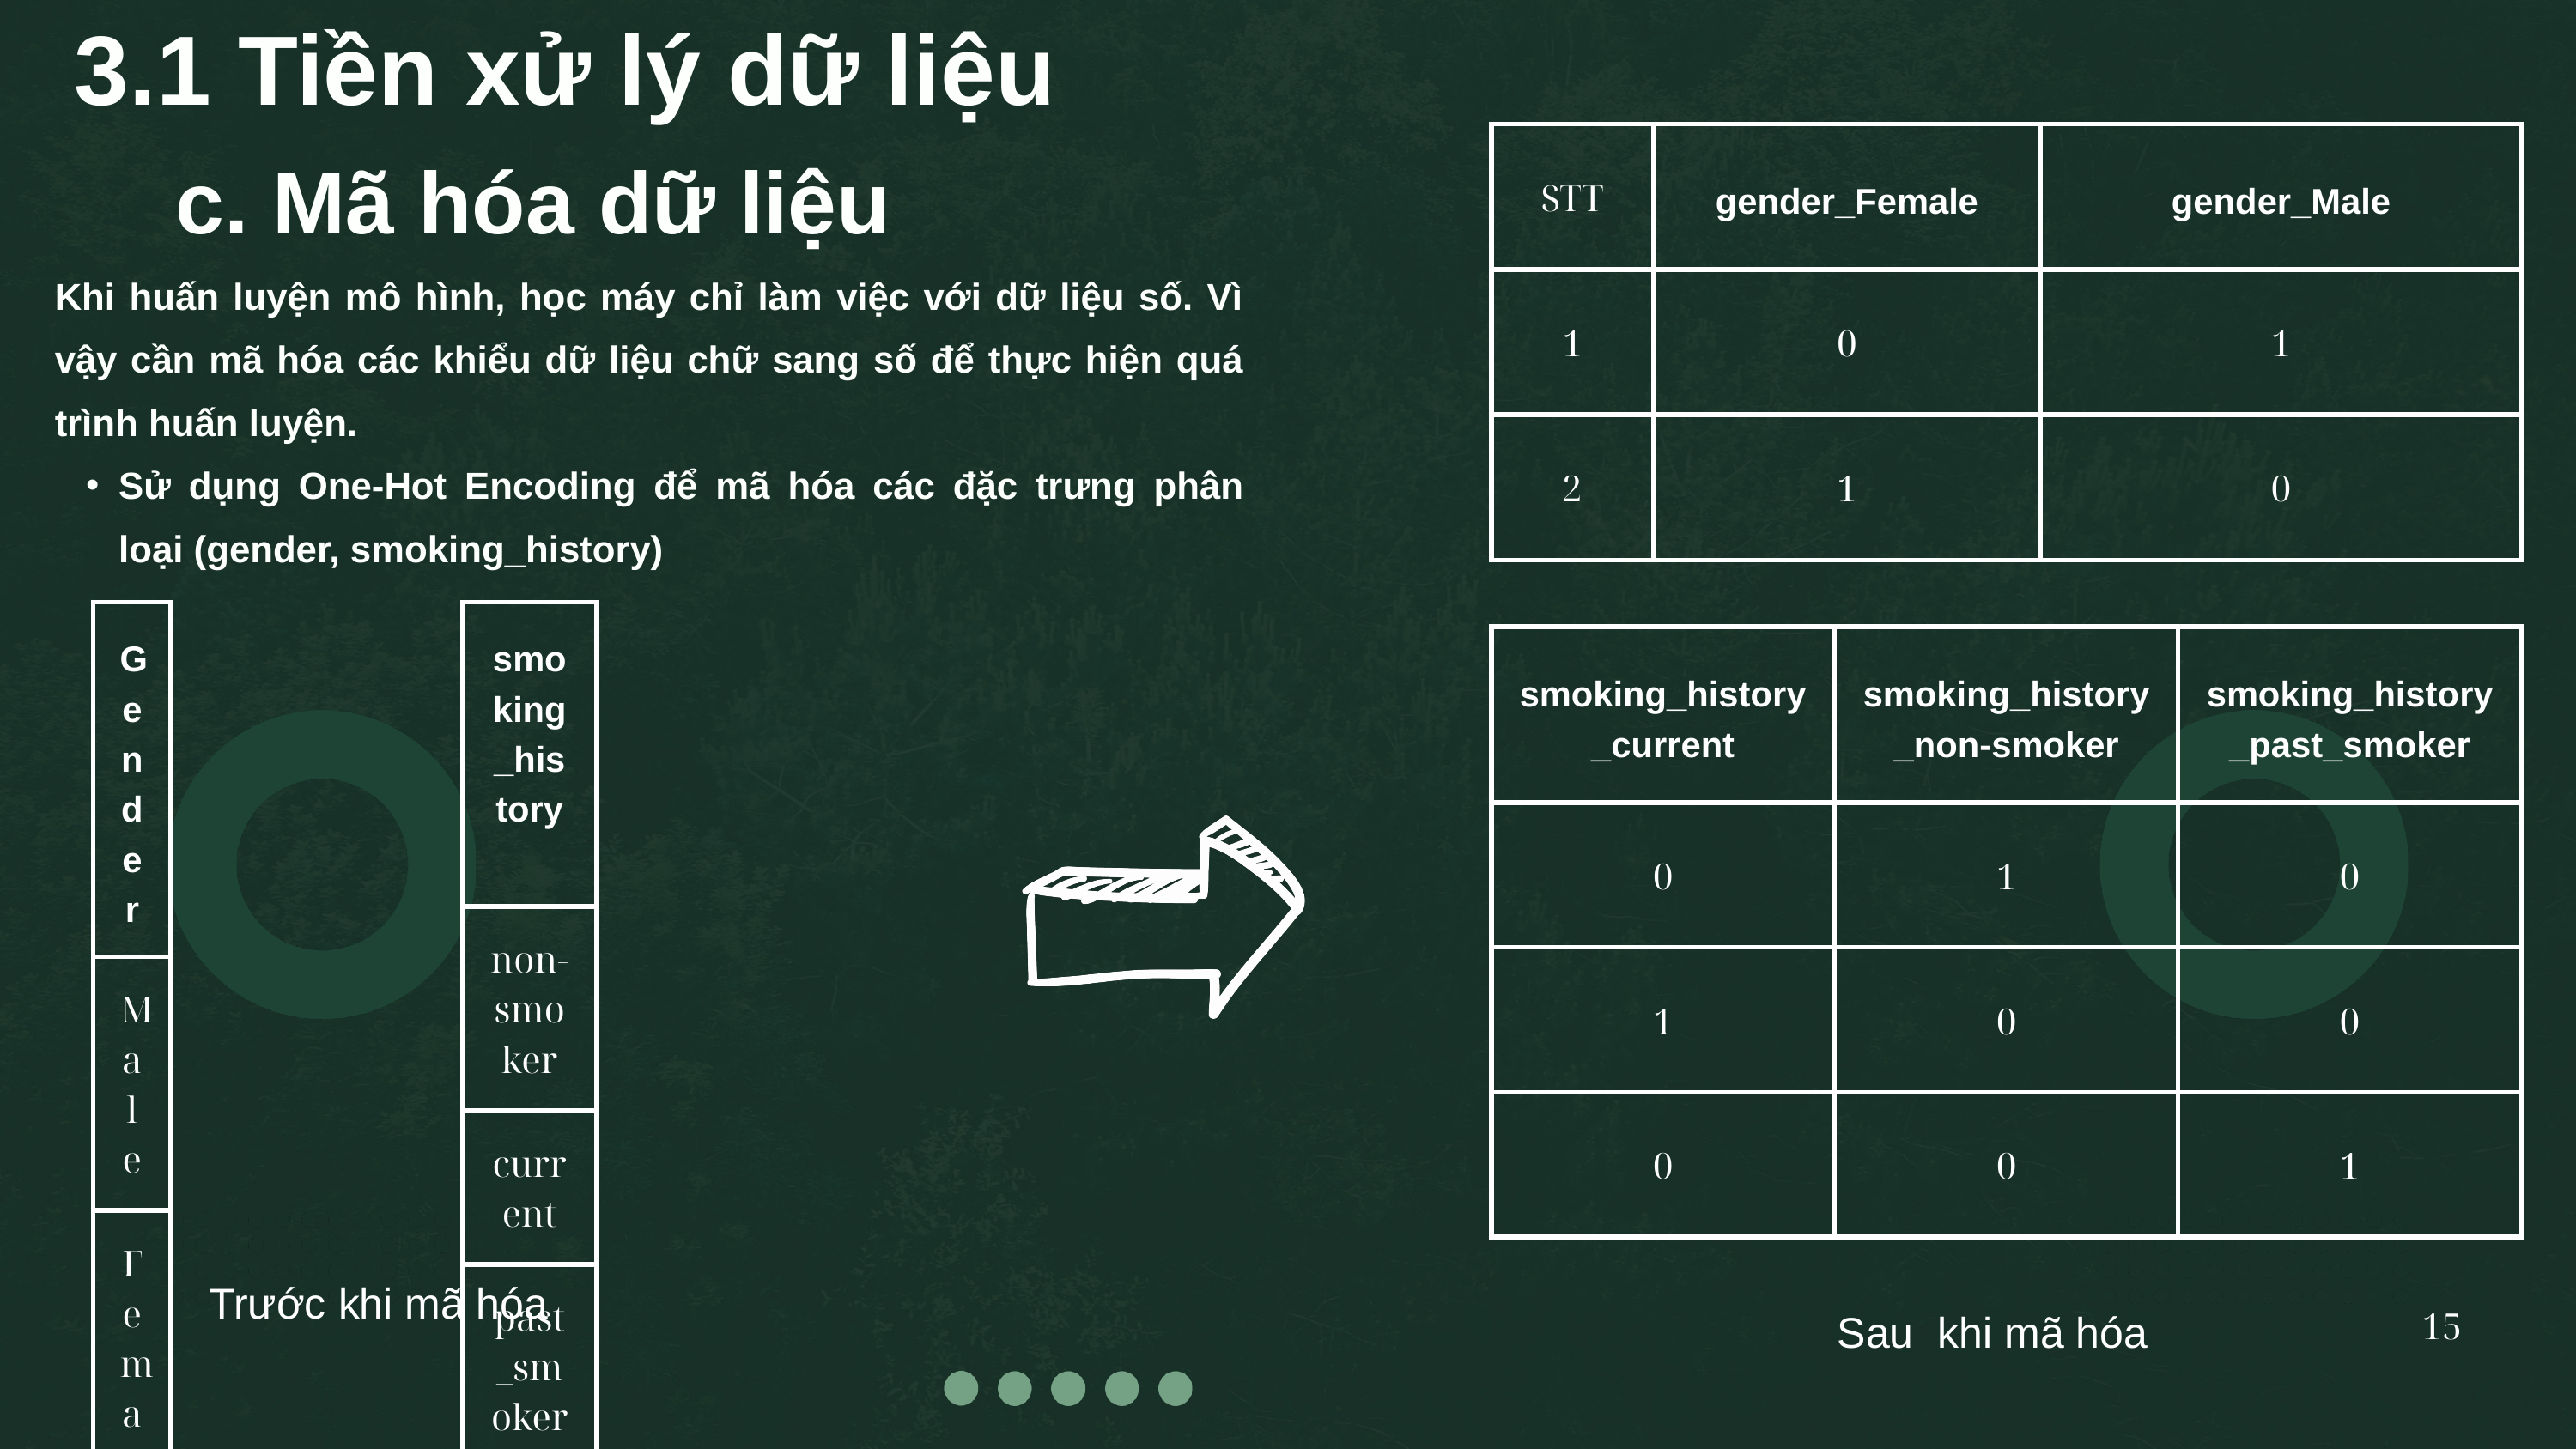

3.1 Tiền xử lý dữ liệu
| STT | gender\_Female | gender\_Male |
| --- | --- | --- |
| 1 | 0 | 1 |
| 2 | 1 | 0 |
c. Mã hóa dữ liệu
Khi huấn luyện mô hình, học máy chỉ làm việc với dữ liệu số. Vì vậy cần mã hóa các khiểu dữ liệu chữ sang số để thực hiện quá trình huấn luyện.
Sử dụng One-Hot Encoding để mã hóa các đặc trưng phân loại (gender, smoking_history)

| Gender |
| --- |
| Male |
| Female |
| smoking\_history |
| --- |
| non-smoker |
| current |
| past\_smoker |
| smoking\_history\_current | smoking\_history\_non-smoker | smoking\_history\_past\_smoker |
| --- | --- | --- |
| 0 | 1 | 0 |
| 1 | 0 | 0 |
| 0 | 0 | 1 |

Trước khi mã hóa
Sau  khi mã hóa
15